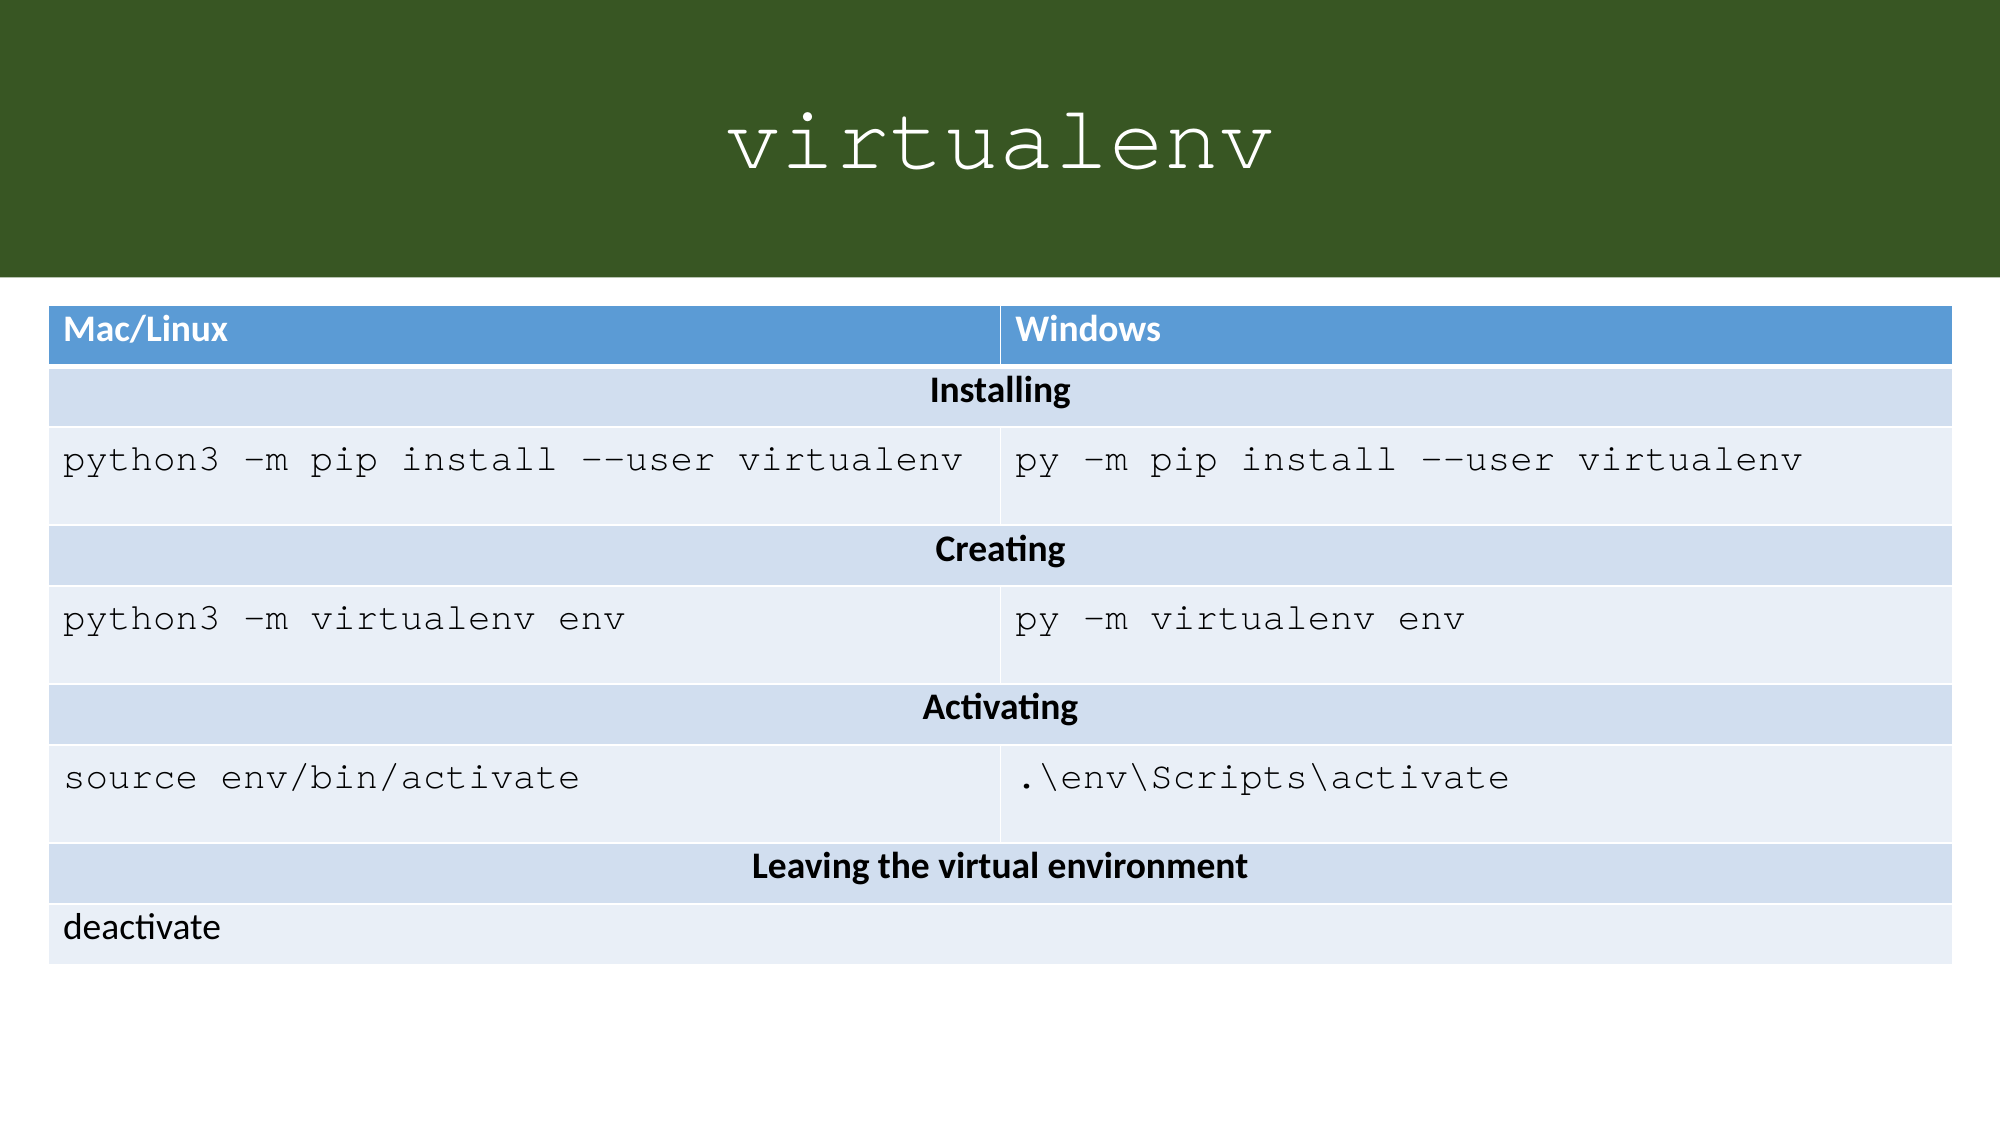

# virtualenv
| Mac/Linux | Windows |
| --- | --- |
| Installing |  |
| python3 -m pip install --user virtualenv | py -m pip install --user virtualenv |
| Creating |  |
| python3 -m virtualenv env | py -m virtualenv env |
| Activating |  |
| source env/bin/activate | .\env\Scripts\activate |
| Leaving the virtual environment |  |
| deactivate |  |